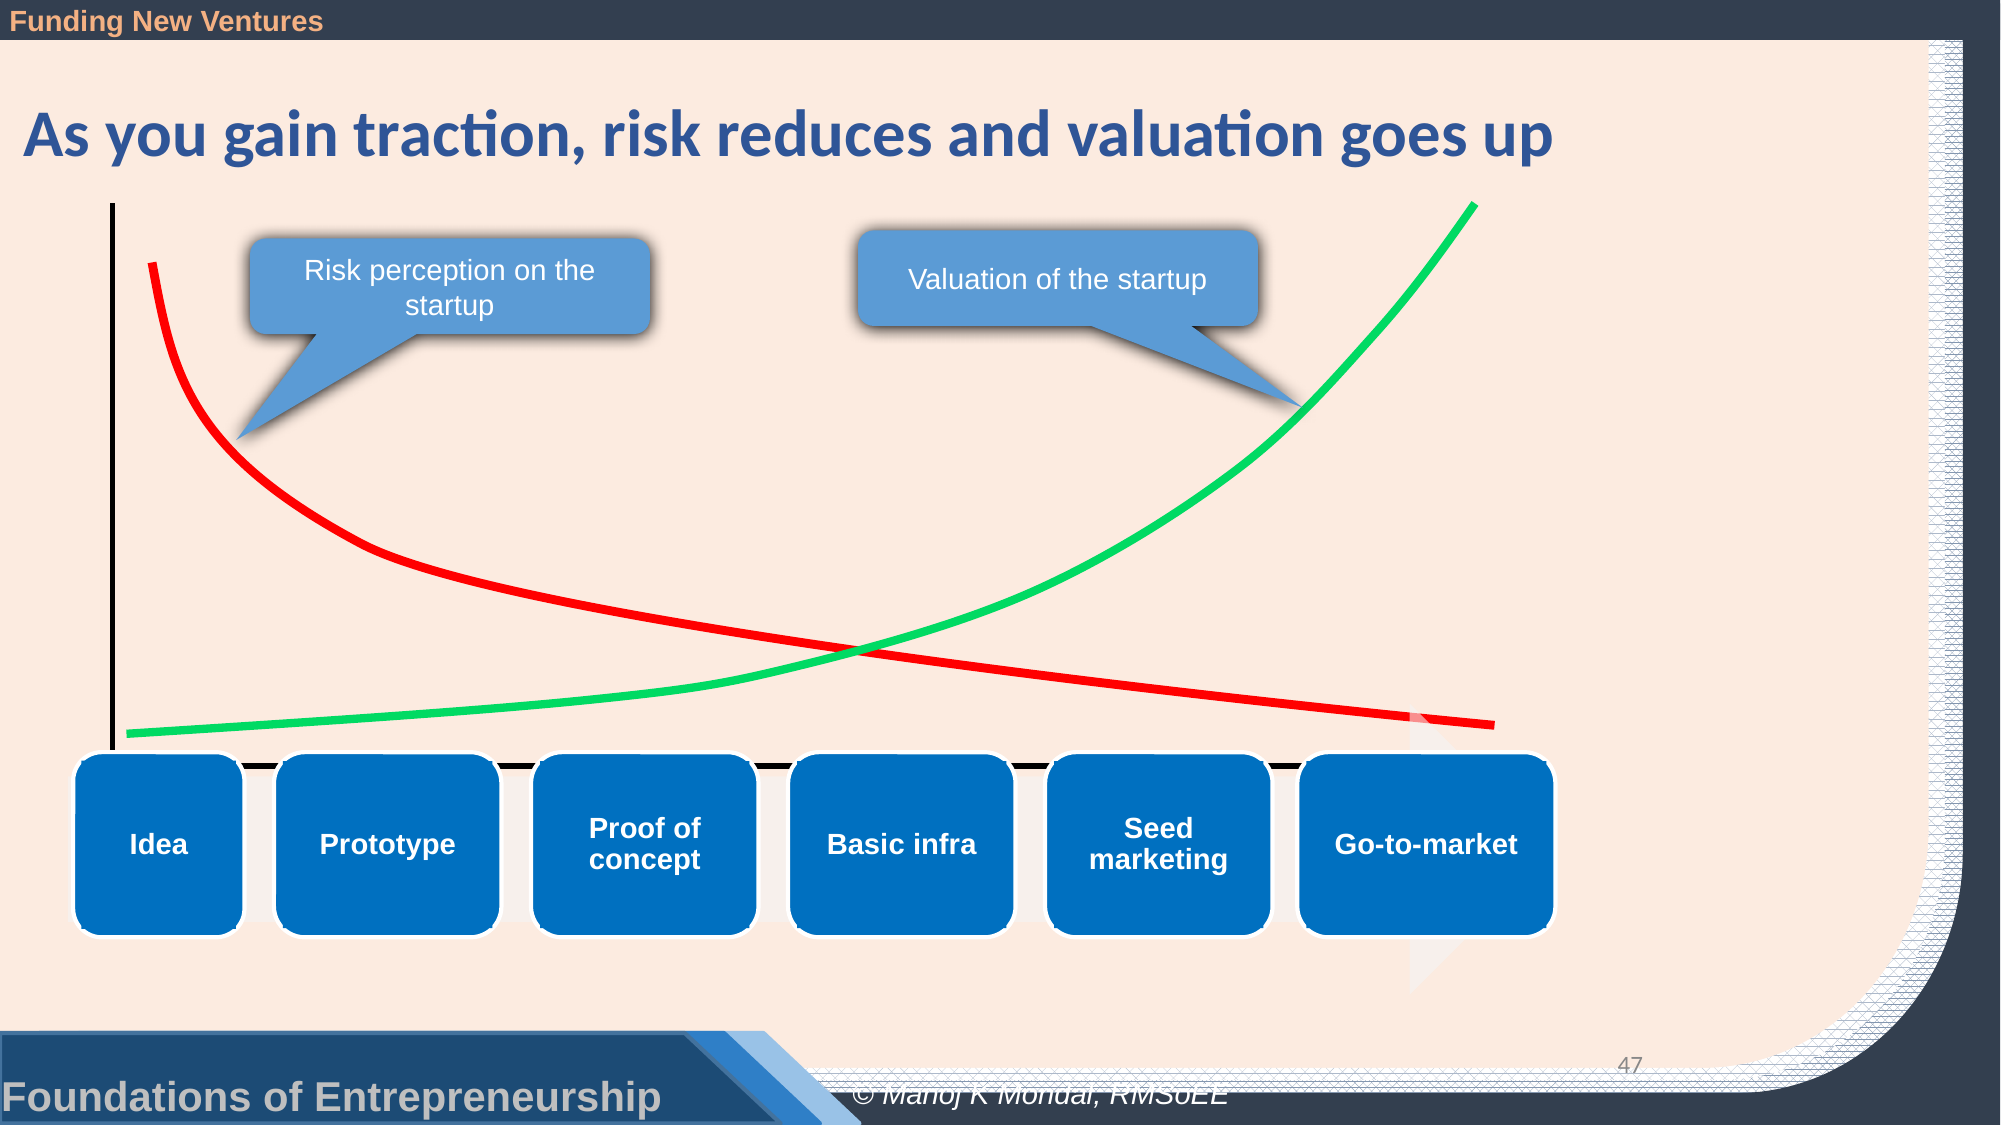

# As you gain traction, risk reduces and valuation goes up

Valuation of the startup
Risk perception on the startup

Idea

Prototype

Proof of concept

Basic infra

Seed marketing

Go-to-market
47